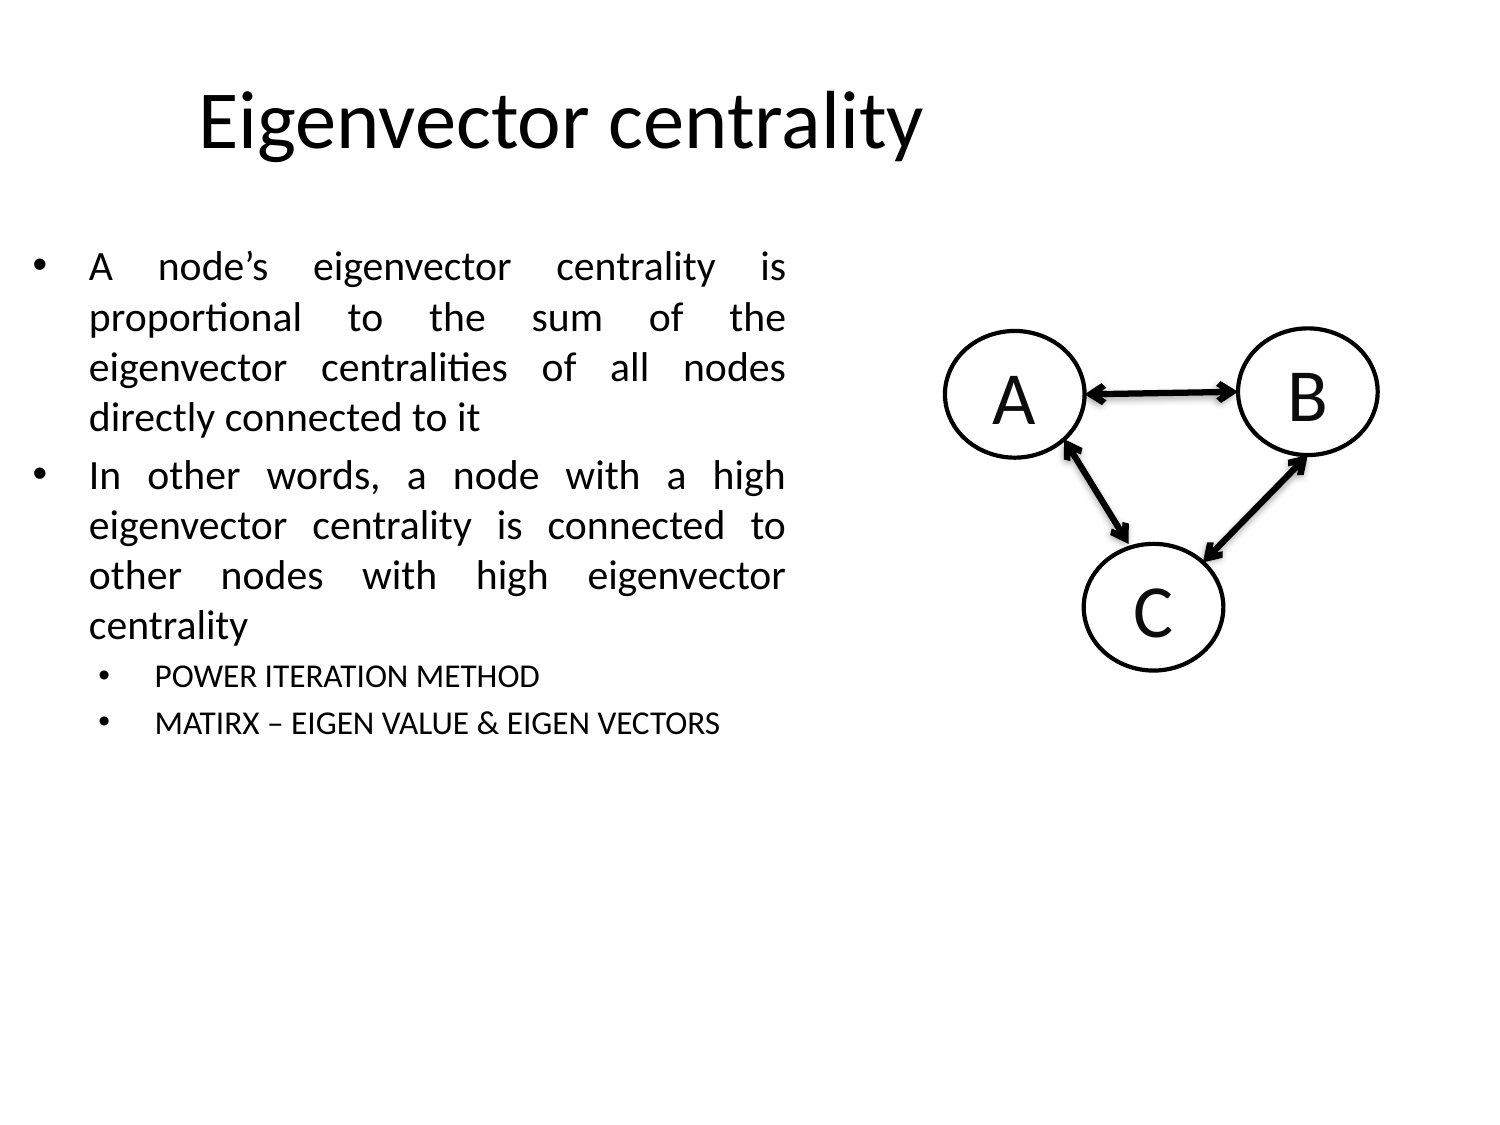

# Eigenvector centrality
A node’s eigenvector centrality is proportional to the sum of the eigenvector centralities of all nodes directly connected to it
In other words, a node with a high eigenvector centrality is connected to other nodes with high eigenvector centrality
POWER ITERATION METHOD
MATIRX – EIGEN VALUE & EIGEN VECTORS

B
A
C